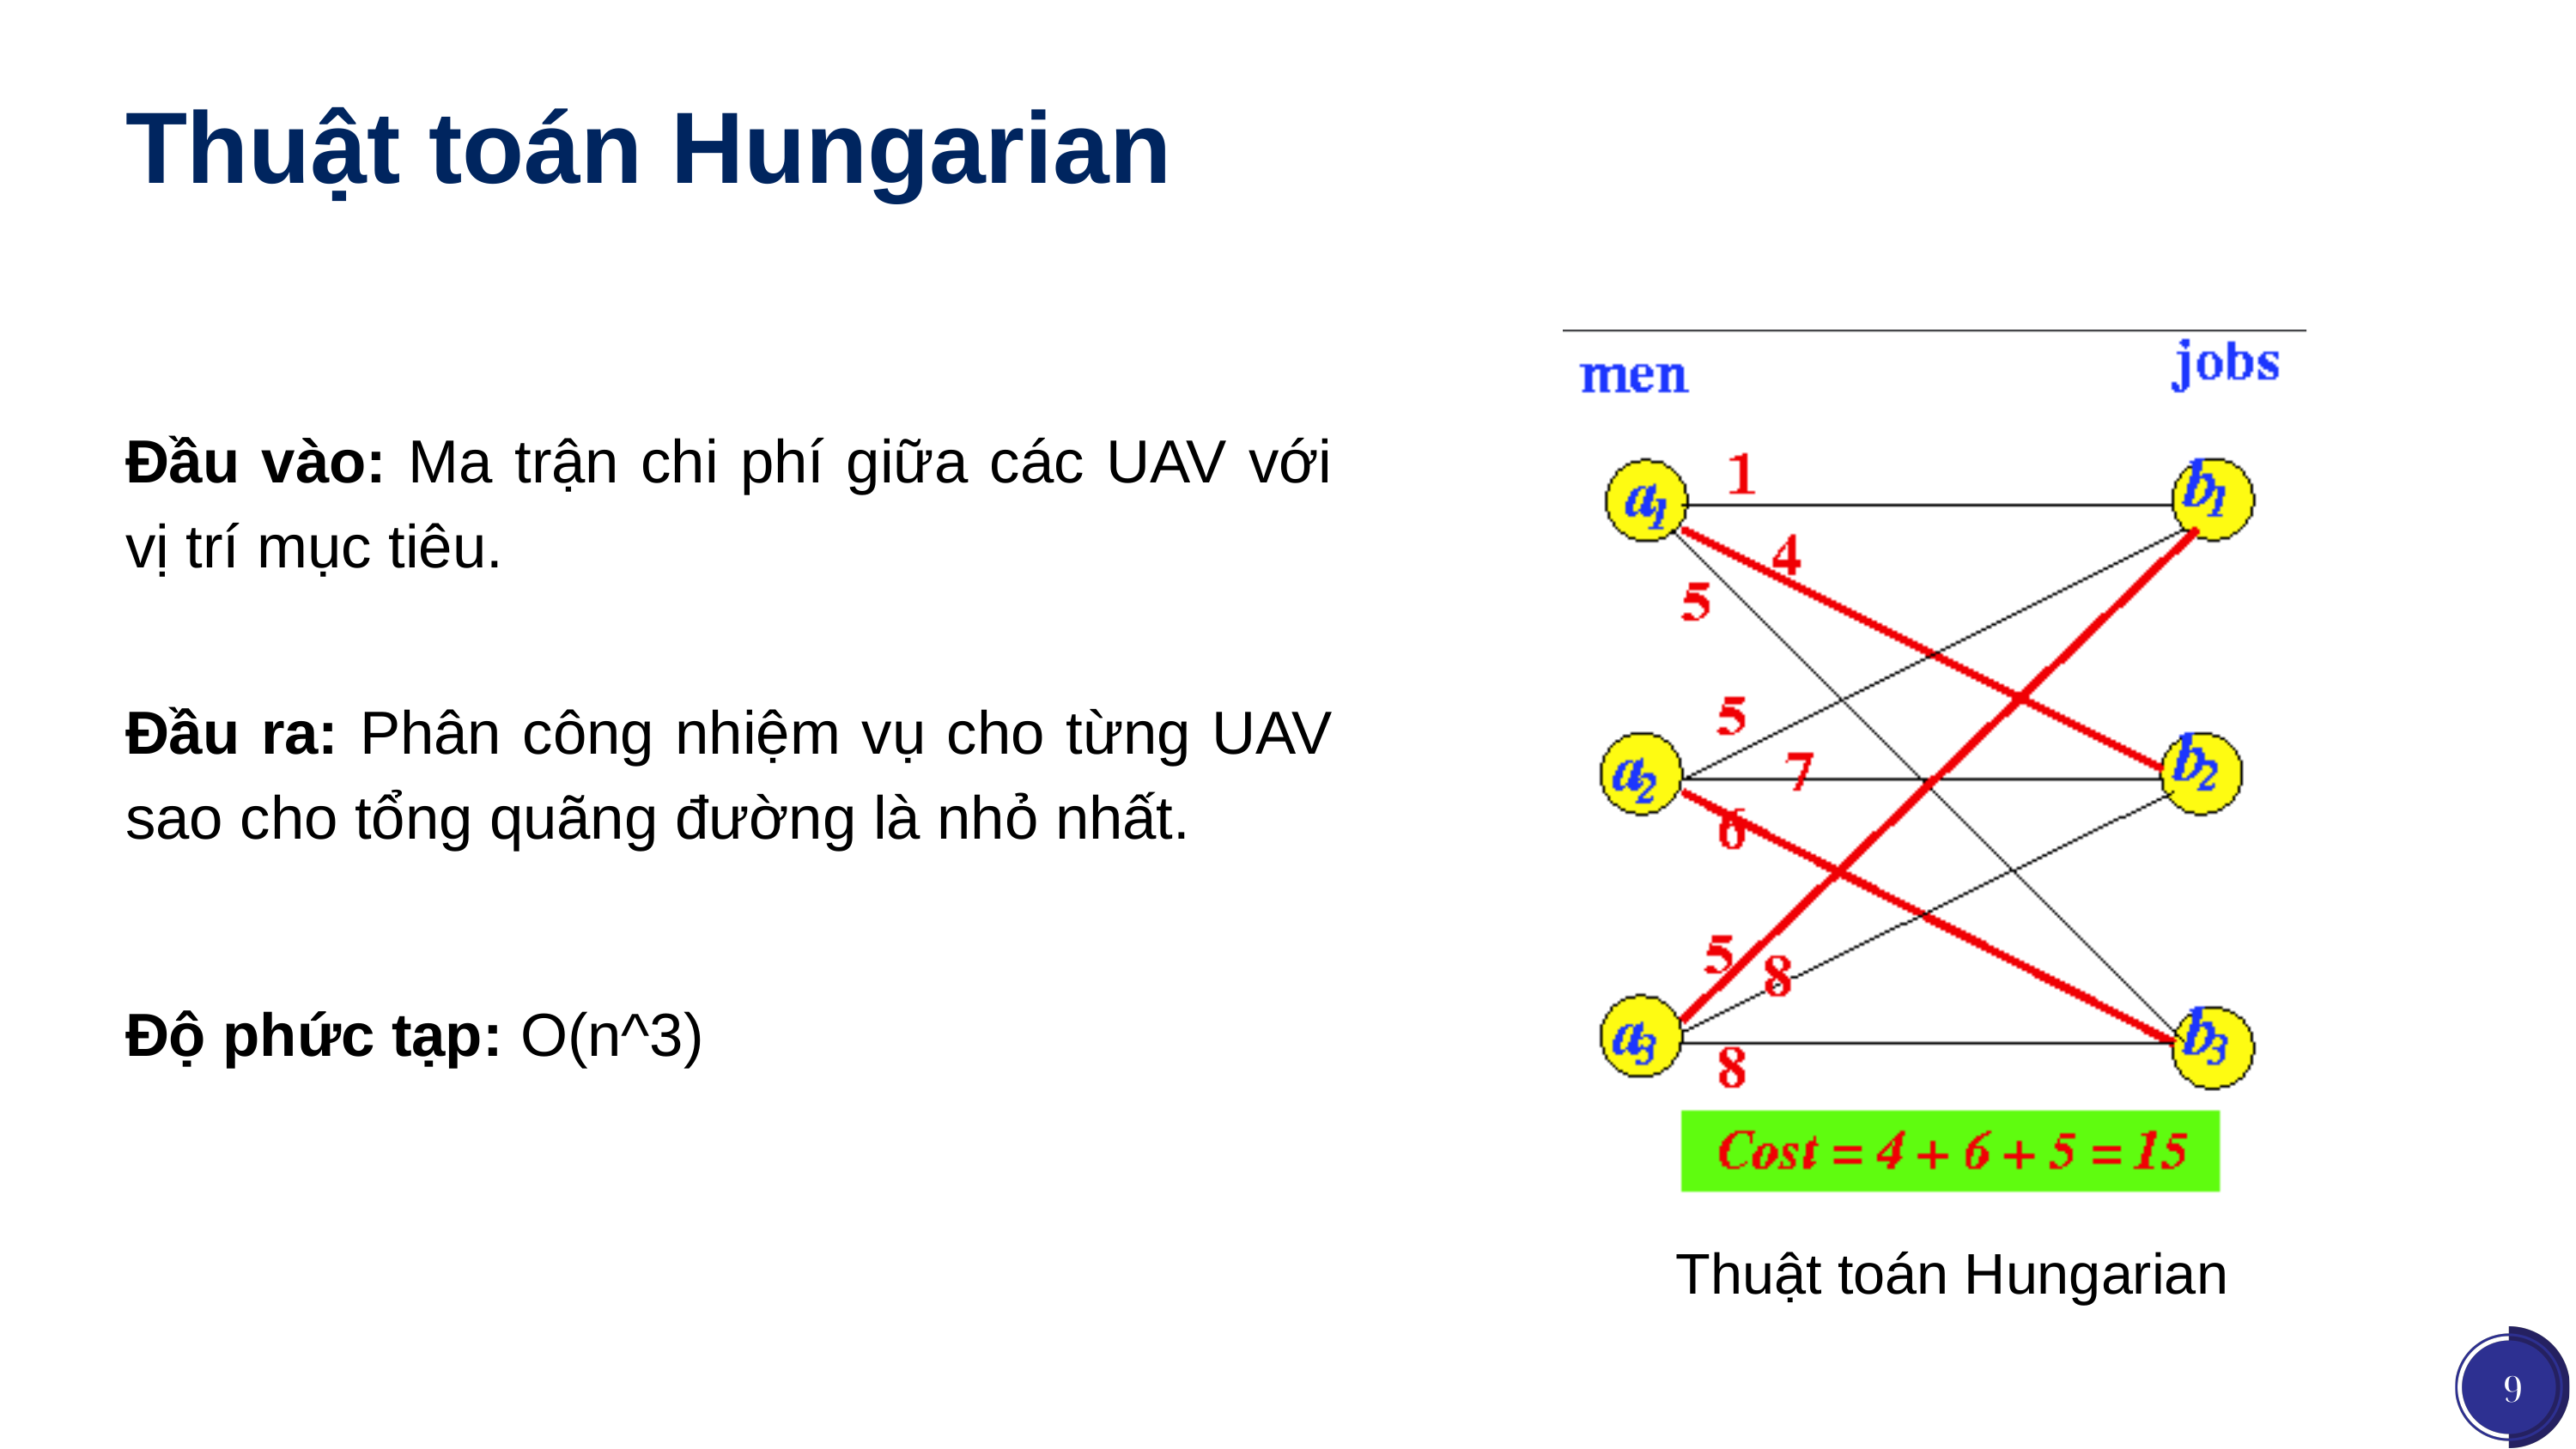

Thuật toán Hungarian

Đầu vào: Ma trận chi phí giữa các UAV với vị trí mục tiêu.
Đầu ra: Phân công nhiệm vụ cho từng UAV sao cho tổng quãng đường là nhỏ nhất.
Độ phức tạp: O(n^3)
Thuật toán Hungarian

9